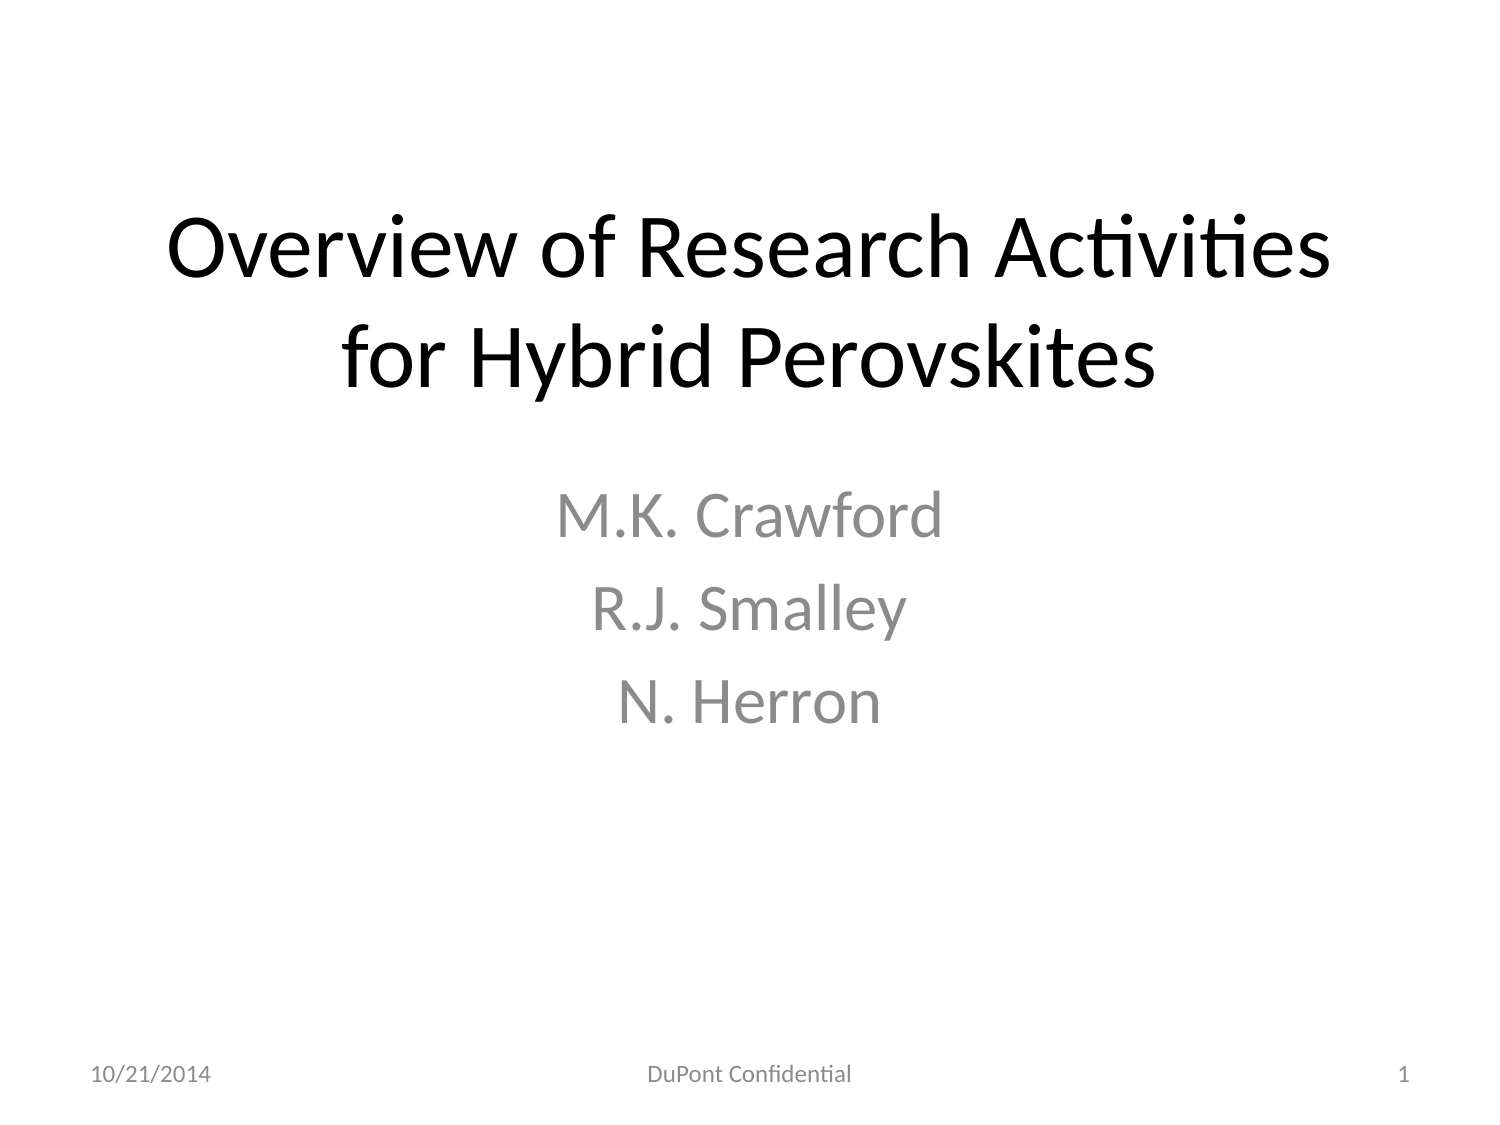

# Overview of Research Activities for Hybrid Perovskites
M.K. Crawford
R.J. Smalley
N. Herron
10/21/2014
DuPont Confidential
1